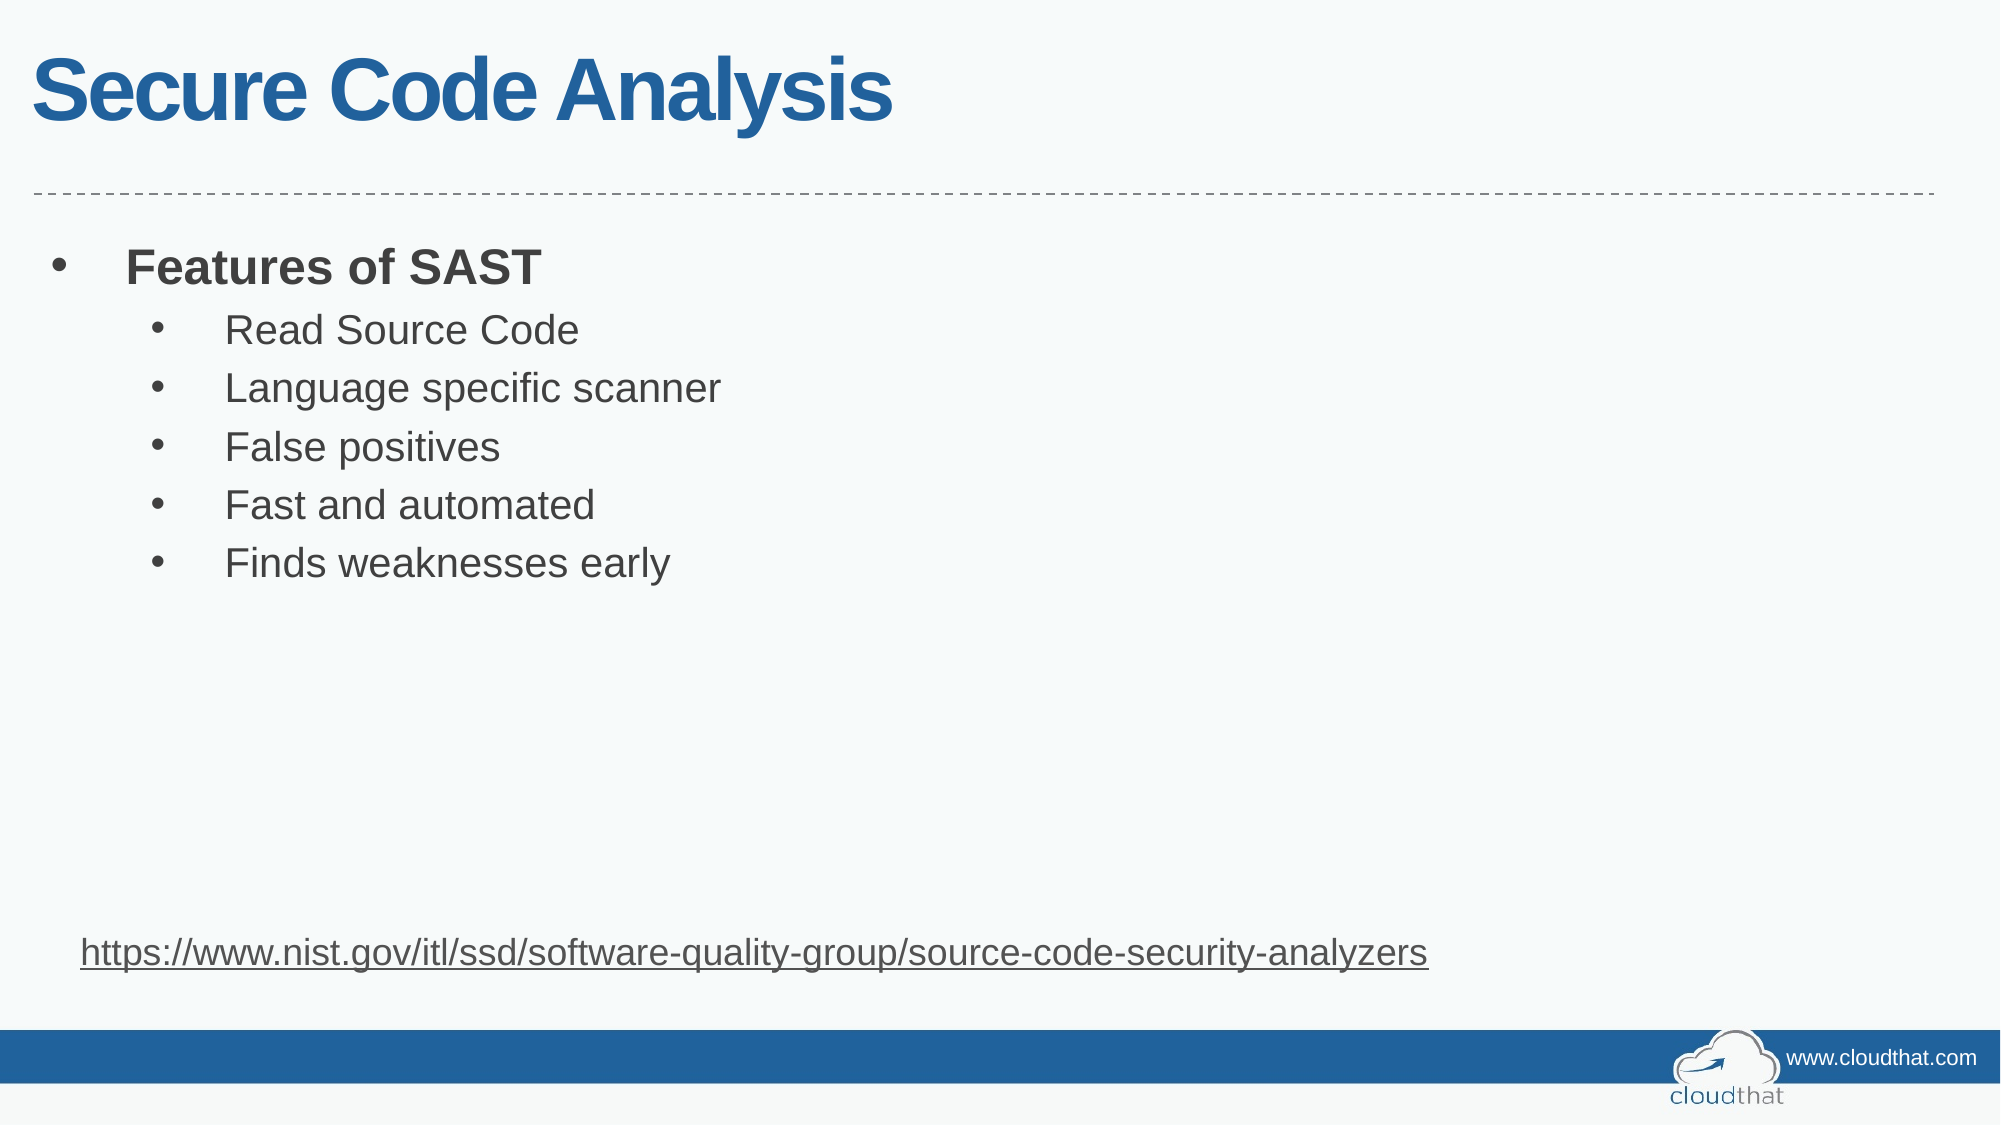

# Secure Code Analysis
Features of SAST
 Read Source Code
 Language specific scanner
 False positives
 Fast and automated
 Finds weaknesses early
https://www.nist.gov/itl/ssd/software-quality-group/source-code-security-analyzers